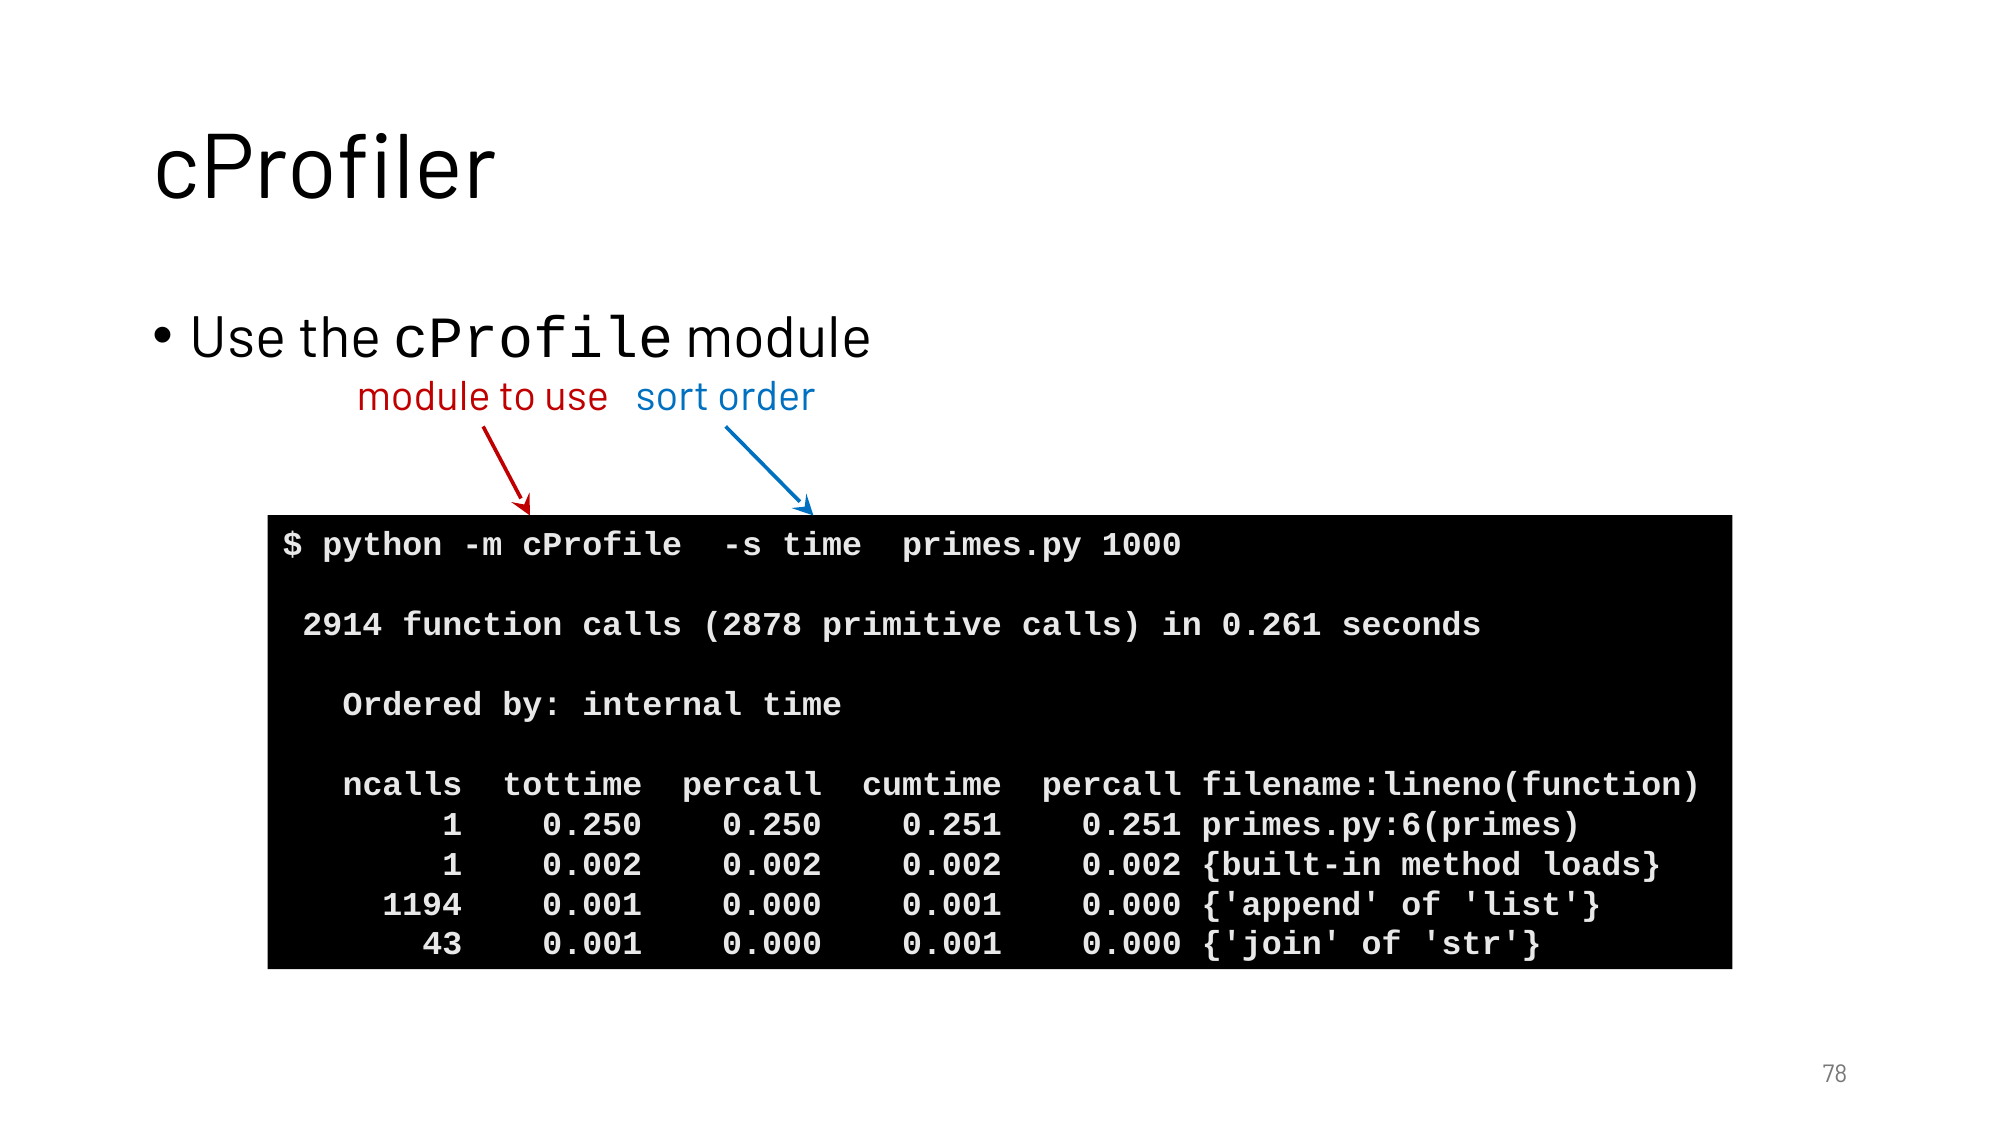

# cProfiler
Use the cProfile module
module to use
sort order
$ python -m cProfile  -s time  primes.py 1000

 2914 function calls (2878 primitive calls) in 0.261 seconds

   Ordered by: internal time

   ncalls  tottime  percall  cumtime  percall filename:lineno(function)
        1    0.250    0.250    0.251    0.251 primes.py:6(primes)
        1    0.002    0.002    0.002    0.002 {built-in method loads}
     1194    0.001    0.000    0.001    0.000 {'append' of 'list'}
       43    0.001    0.000    0.001    0.000 {'join' of 'str'}
78